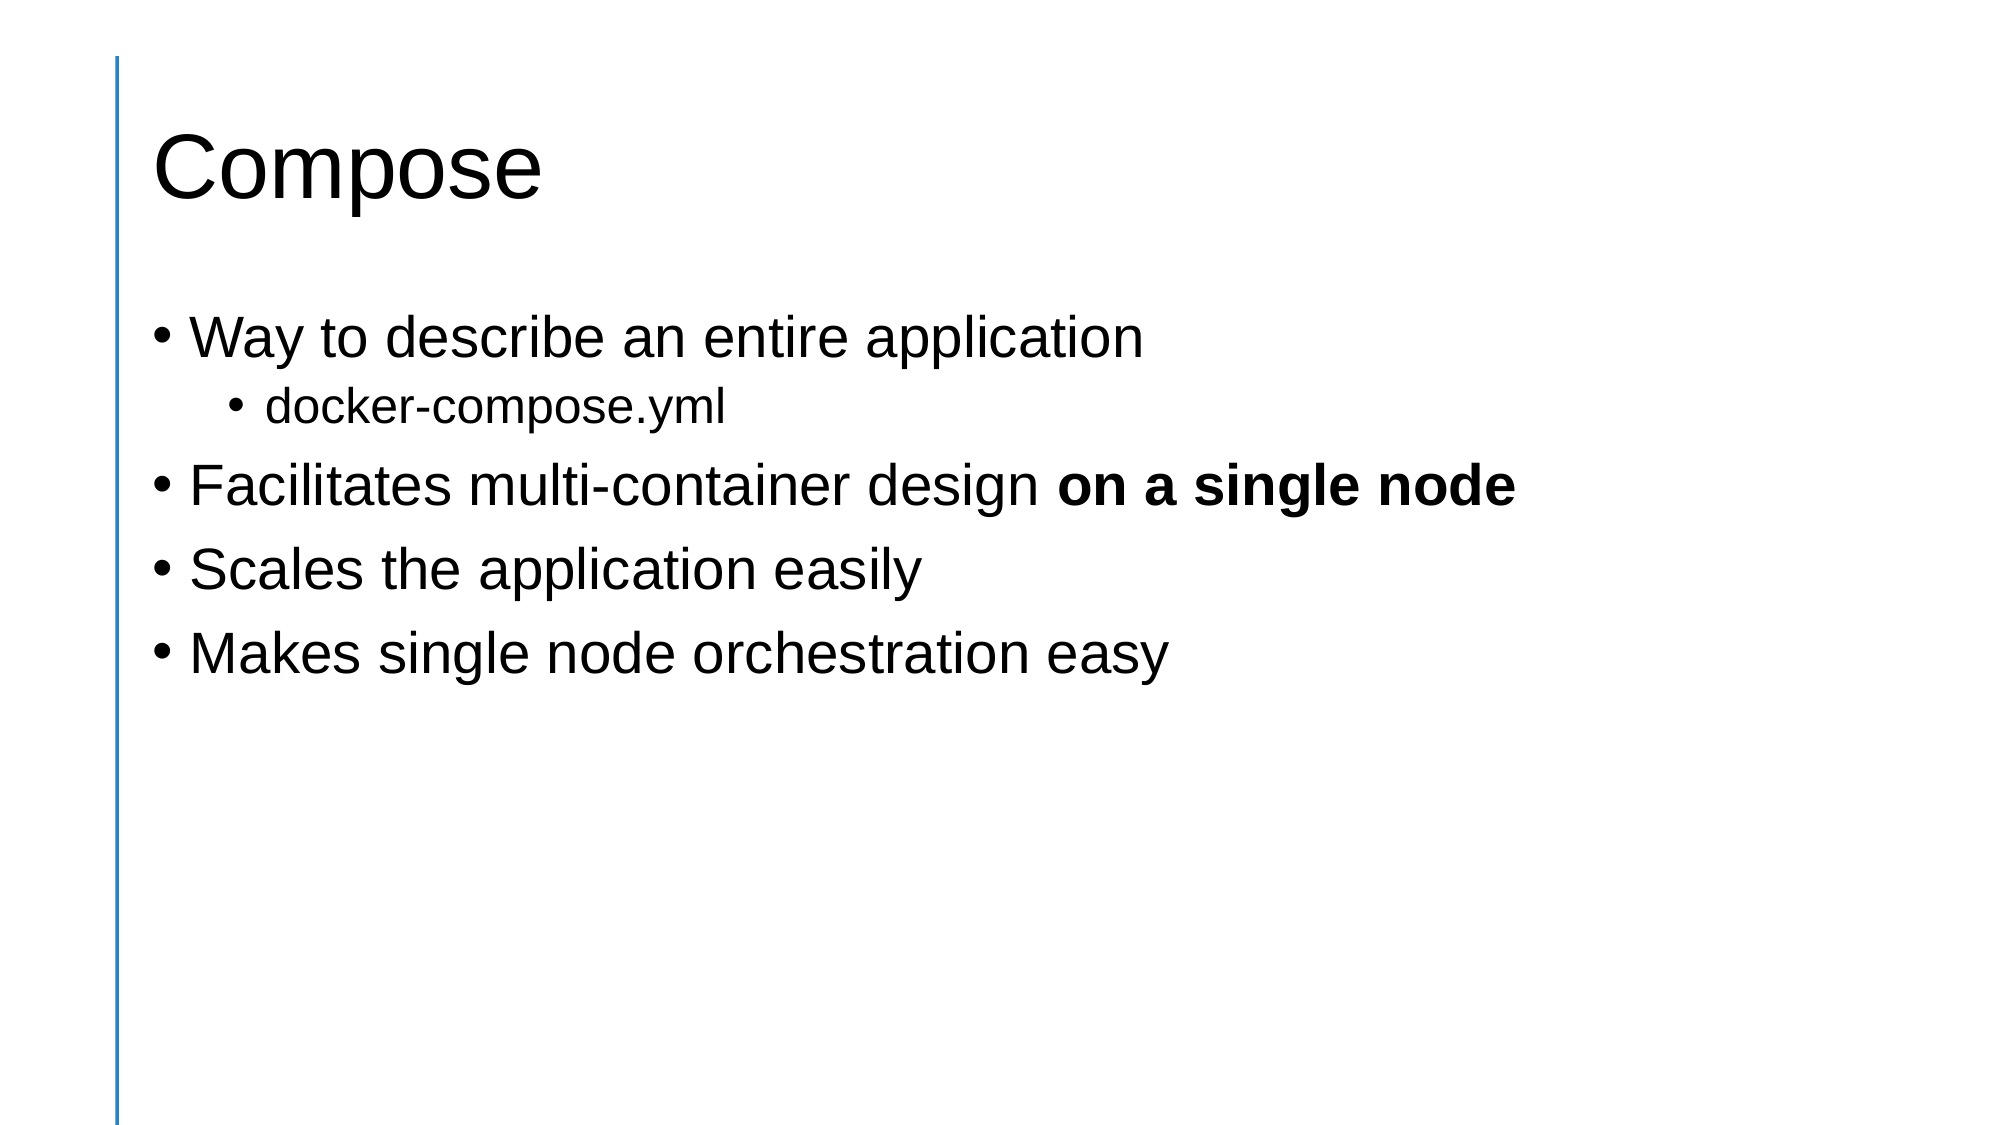

# Compose
Way to describe an entire application
docker-compose.yml
Facilitates multi-container design on a single node
Scales the application easily
Makes single node orchestration easy